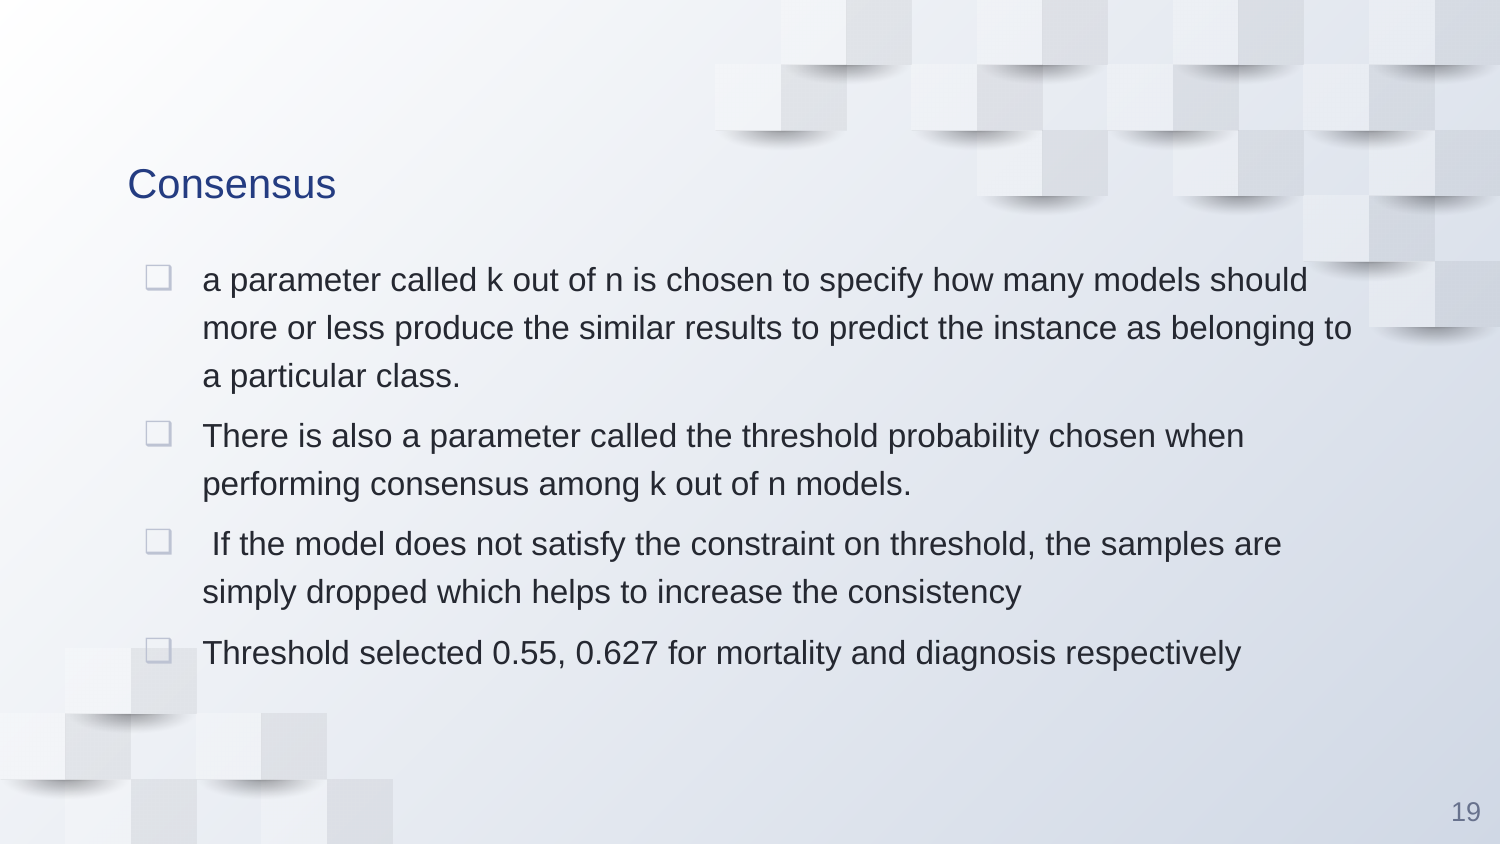

# Consensus
a parameter called k out of n is chosen to specify how many models should more or less produce the similar results to predict the instance as belonging to a particular class.
There is also a parameter called the threshold probability chosen when performing consensus among k out of n models.
 If the model does not satisfy the constraint on threshold, the samples are simply dropped which helps to increase the consistency
Threshold selected 0.55, 0.627 for mortality and diagnosis respectively

19